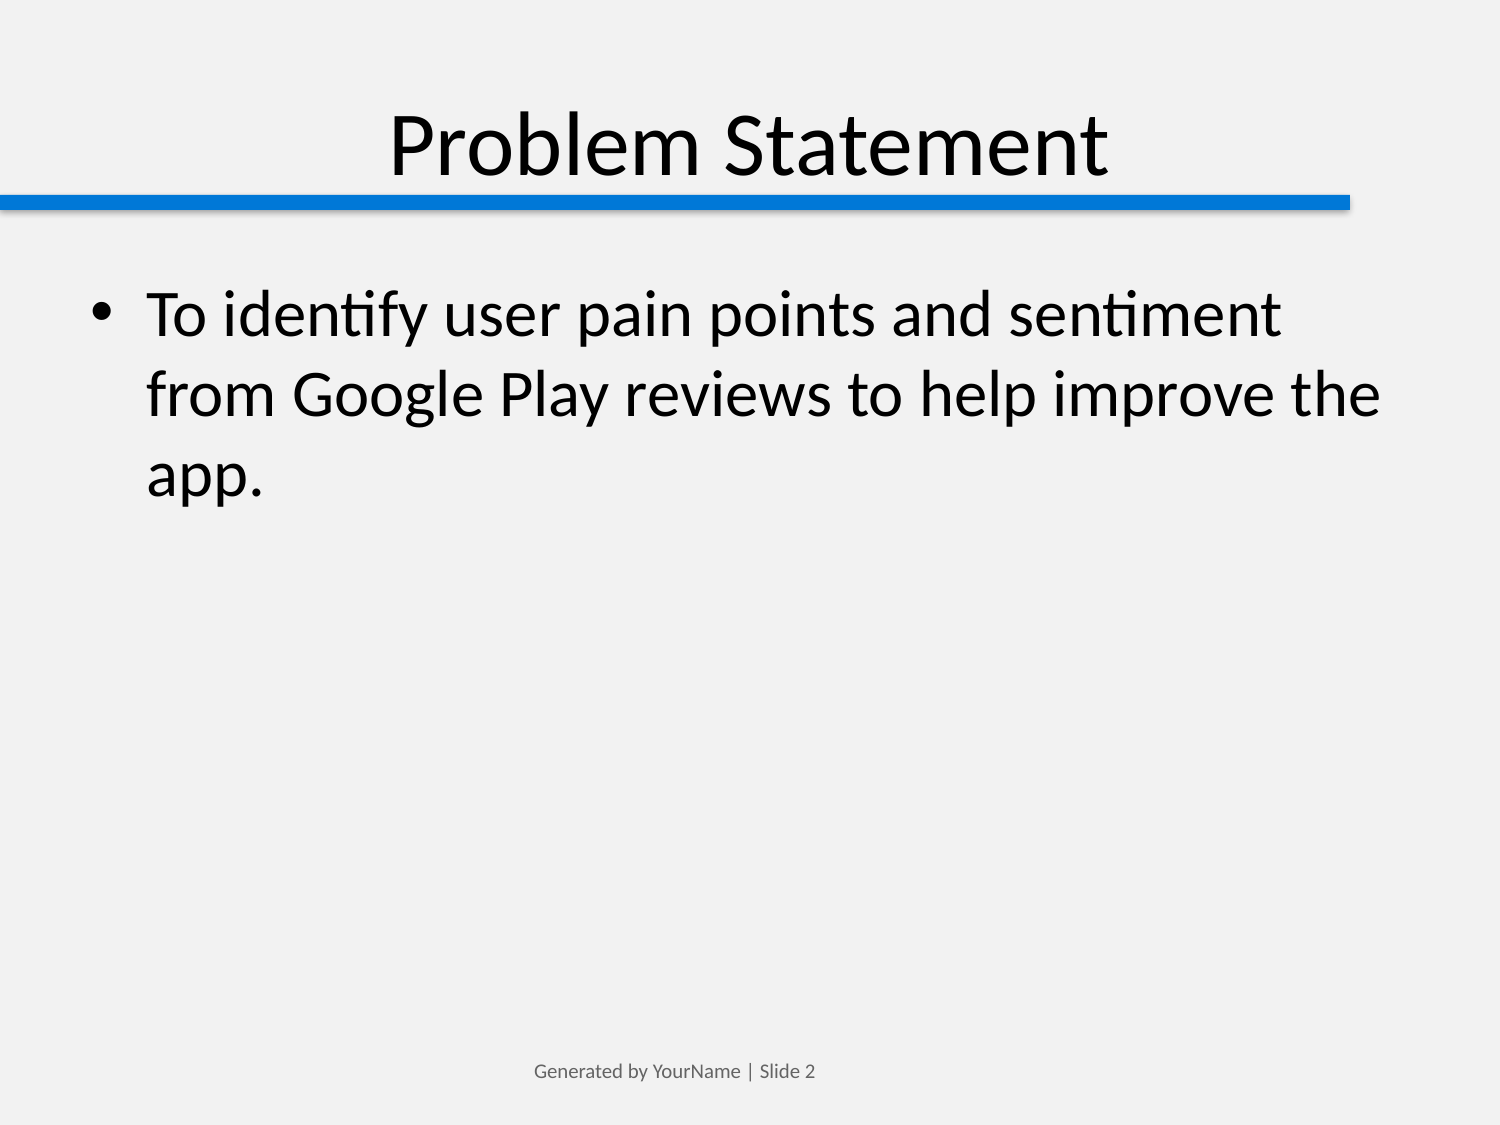

# Problem Statement

To identify user pain points and sentiment from Google Play reviews to help improve the app.
Generated by YourName | Slide 2